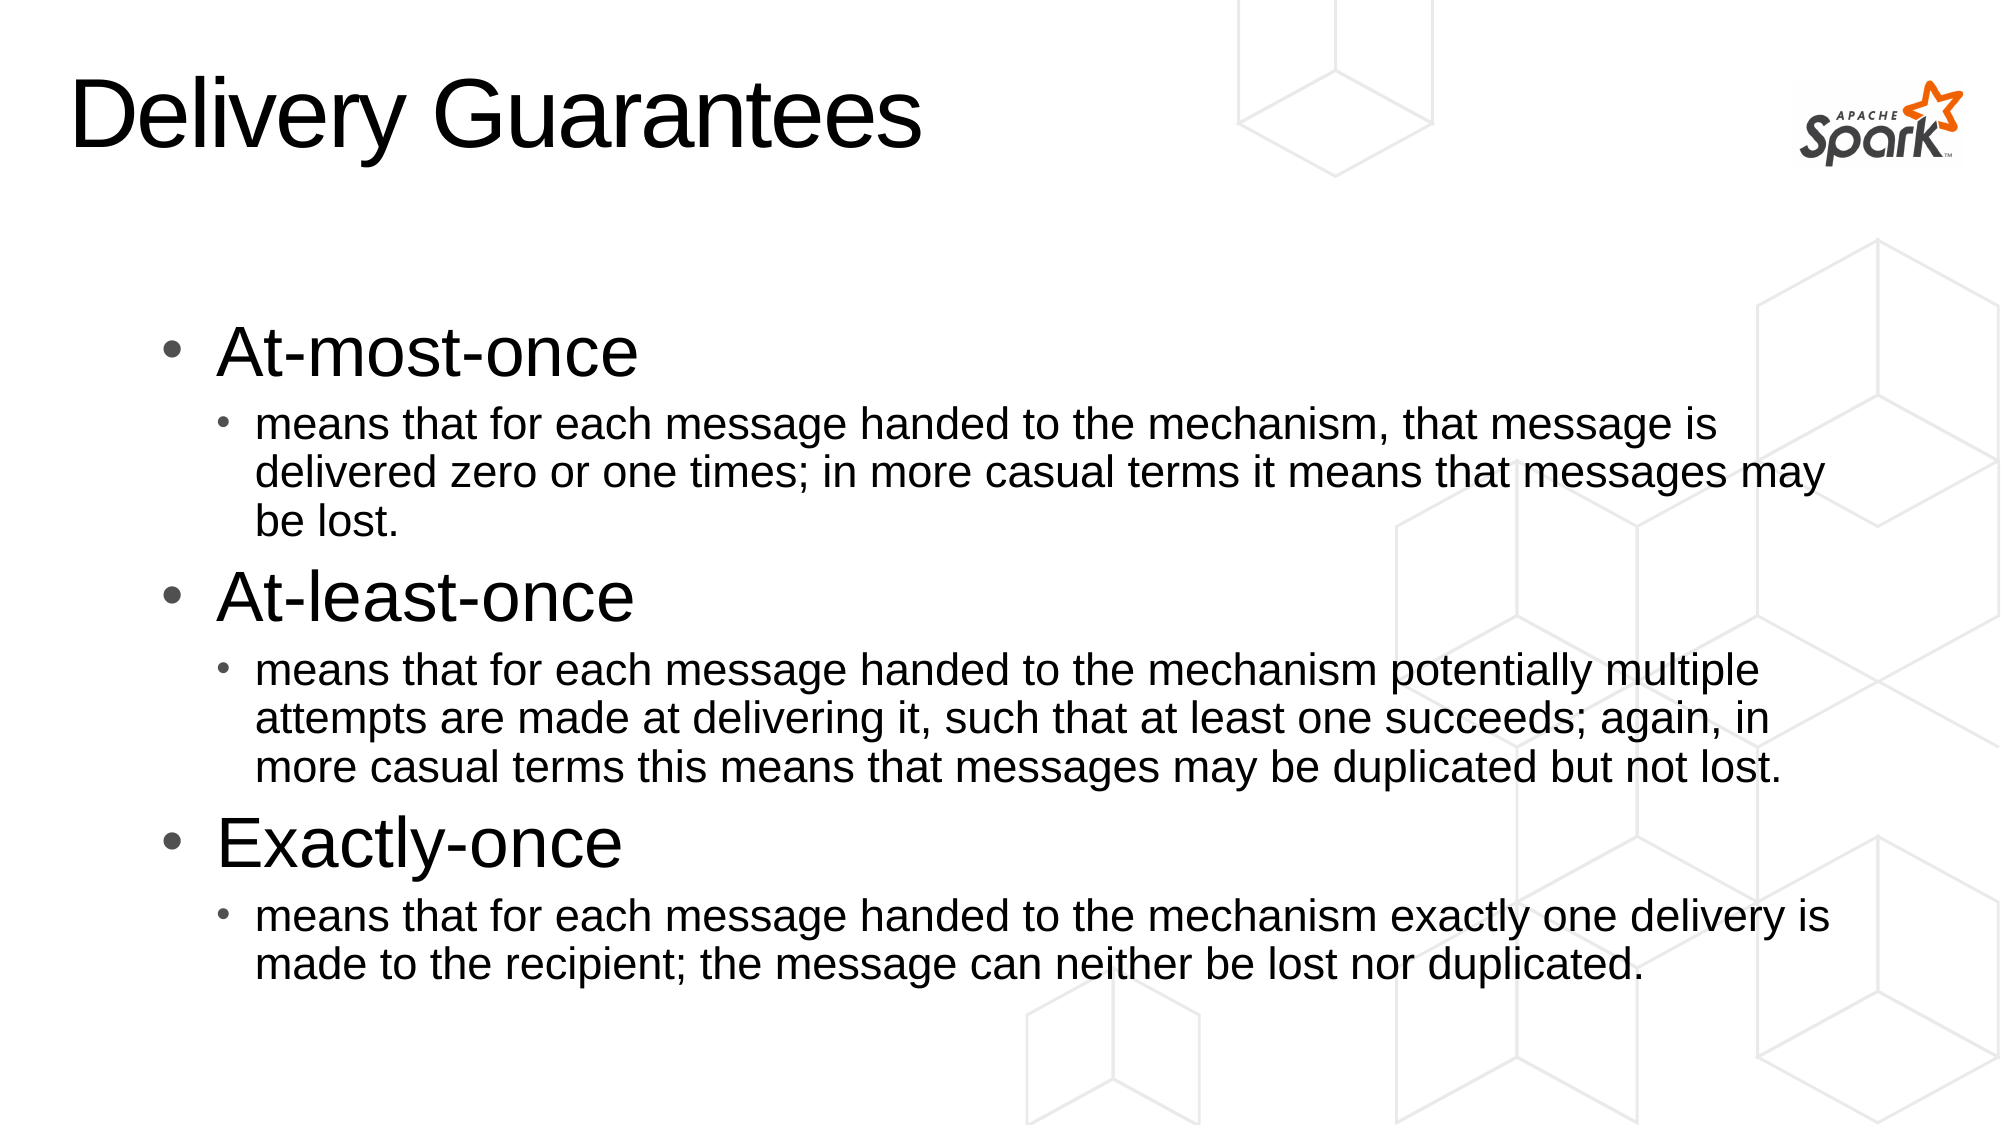

# Delivery Guarantees
At-most-once
means that for each message handed to the mechanism, that message is delivered zero or one times; in more casual terms it means that messages may be lost.
At-least-once
means that for each message handed to the mechanism potentially multiple attempts are made at delivering it, such that at least one succeeds; again, in more casual terms this means that messages may be duplicated but not lost.
Exactly-once
means that for each message handed to the mechanism exactly one delivery is made to the recipient; the message can neither be lost nor duplicated.